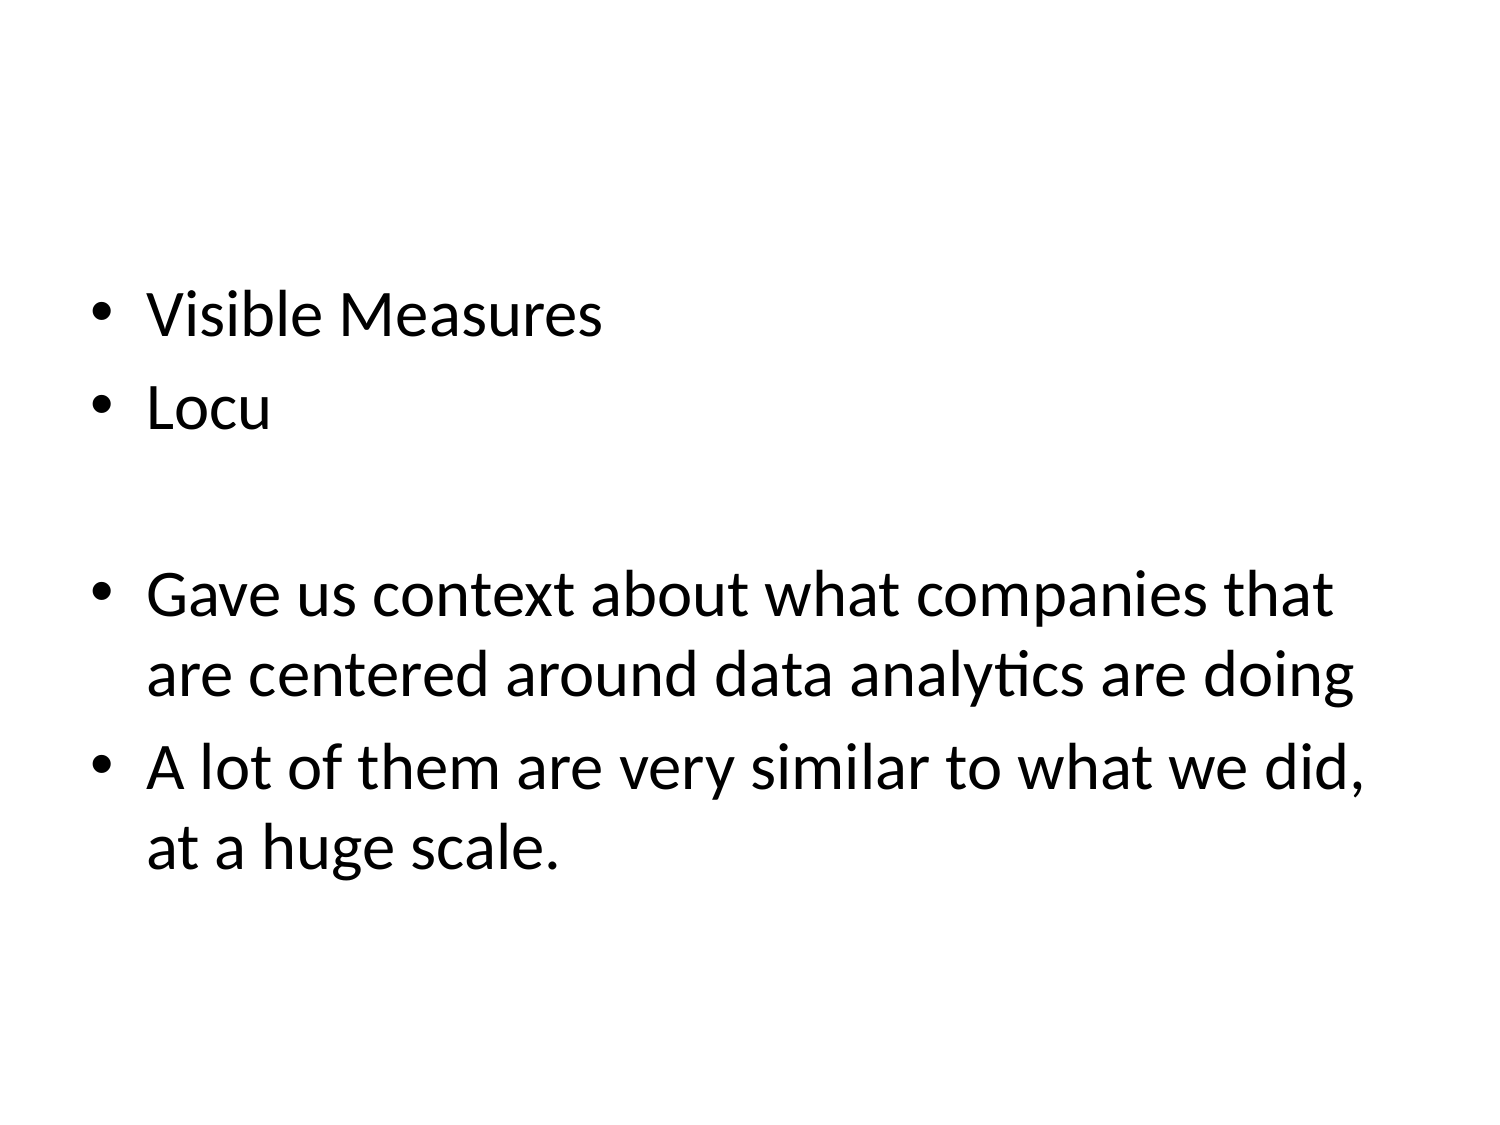

#
Visible Measures
Locu

Gave us context about what companies that are centered around data analytics are doing
A lot of them are very similar to what we did, at a huge scale.